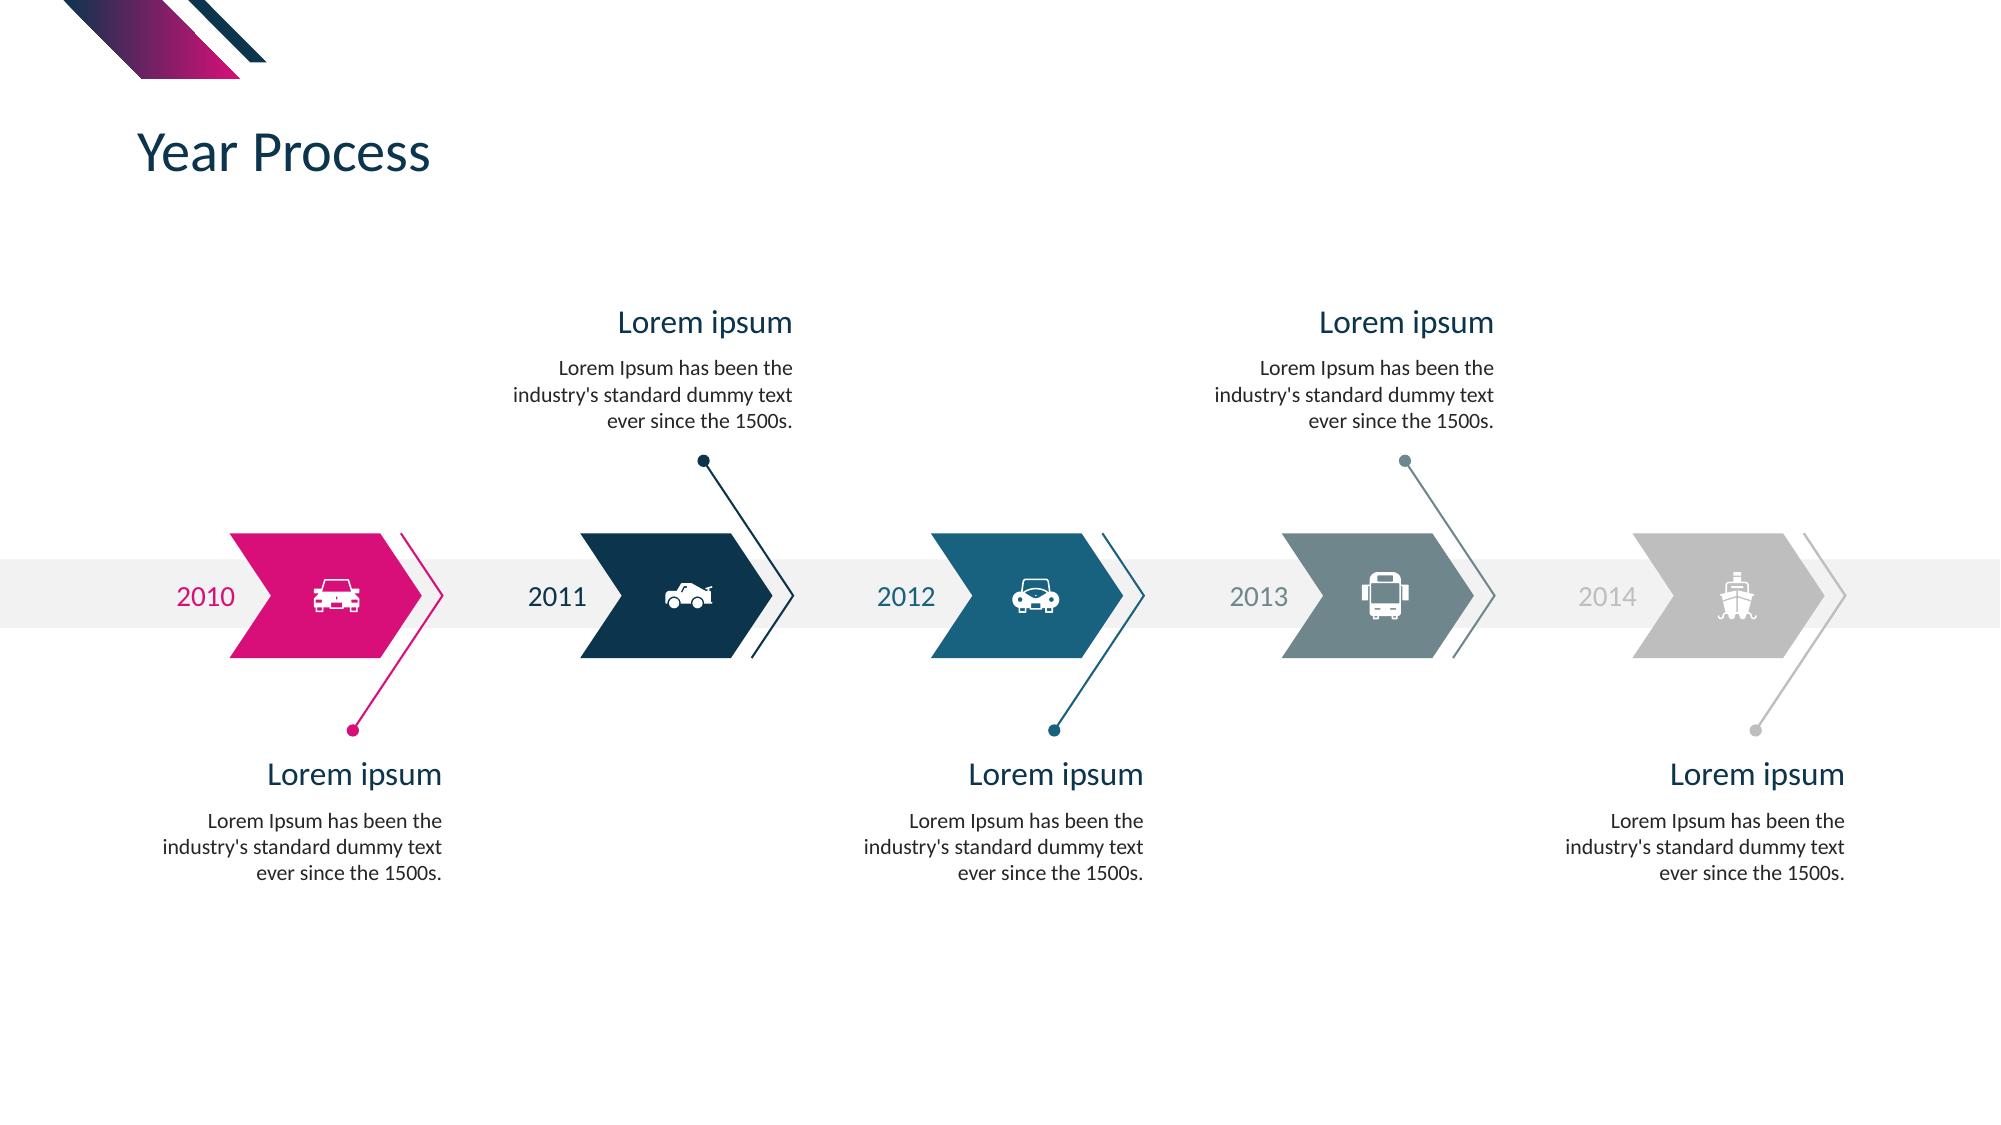

Year Process
Lorem ipsum
Lorem ipsum
Lorem Ipsum has been the industry's standard dummy text ever since the 1500s.
Lorem Ipsum has been the industry's standard dummy text ever since the 1500s.

2010
2011
2012
2013
2014

Lorem ipsum
Lorem ipsum
Lorem ipsum
Lorem Ipsum has been the industry's standard dummy text ever since the 1500s.
Lorem Ipsum has been the industry's standard dummy text ever since the 1500s.
Lorem Ipsum has been the industry's standard dummy text ever since the 1500s.